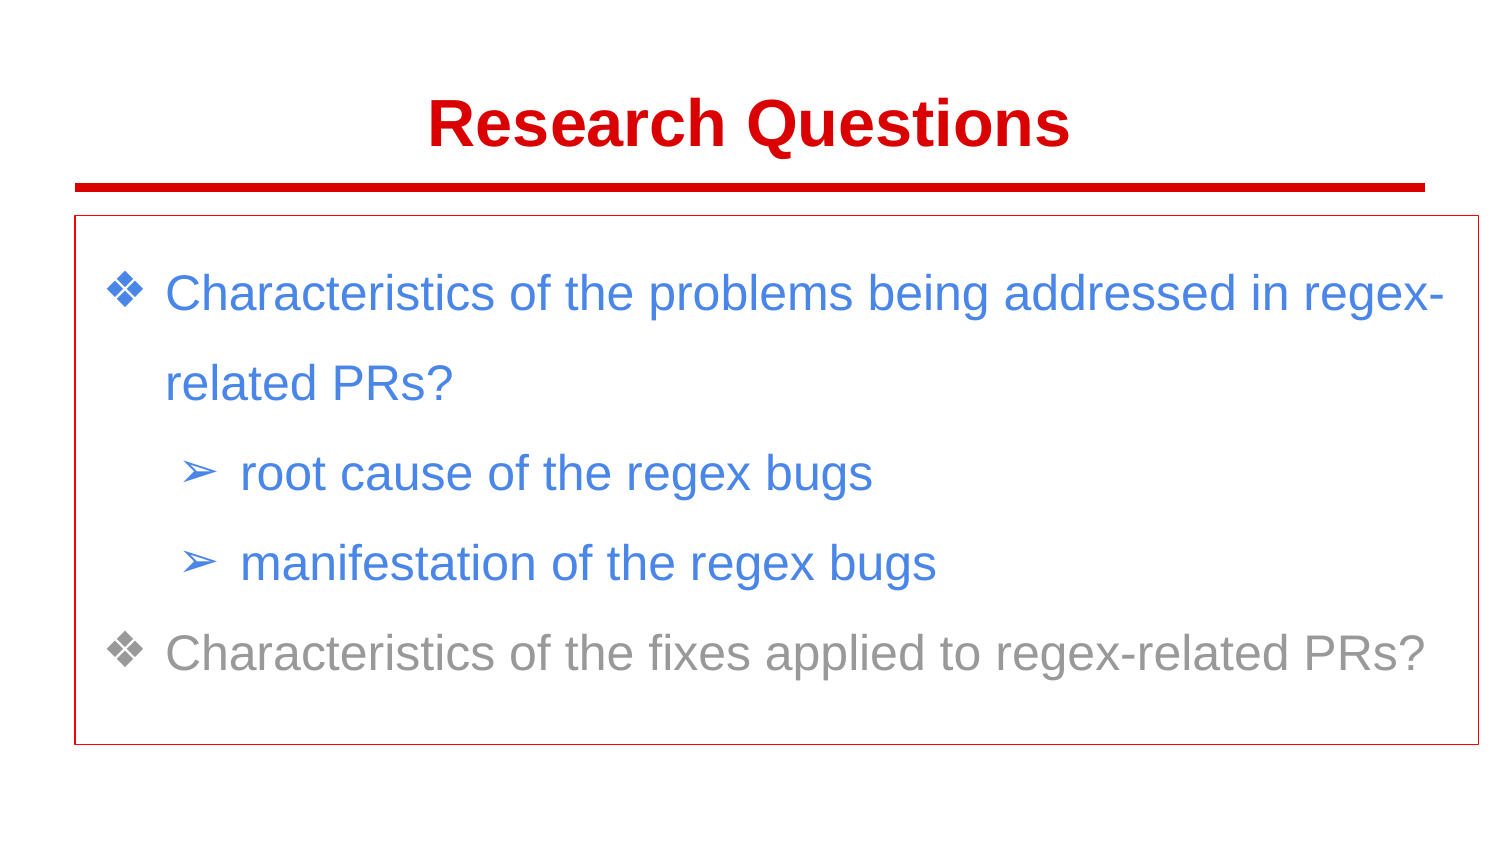

# Research Questions
Characteristics of the problems being addressed in regex-related PRs?
root cause of the regex bugs
manifestation of the regex bugs
Characteristics of the fixes applied to regex-related PRs?
33/27